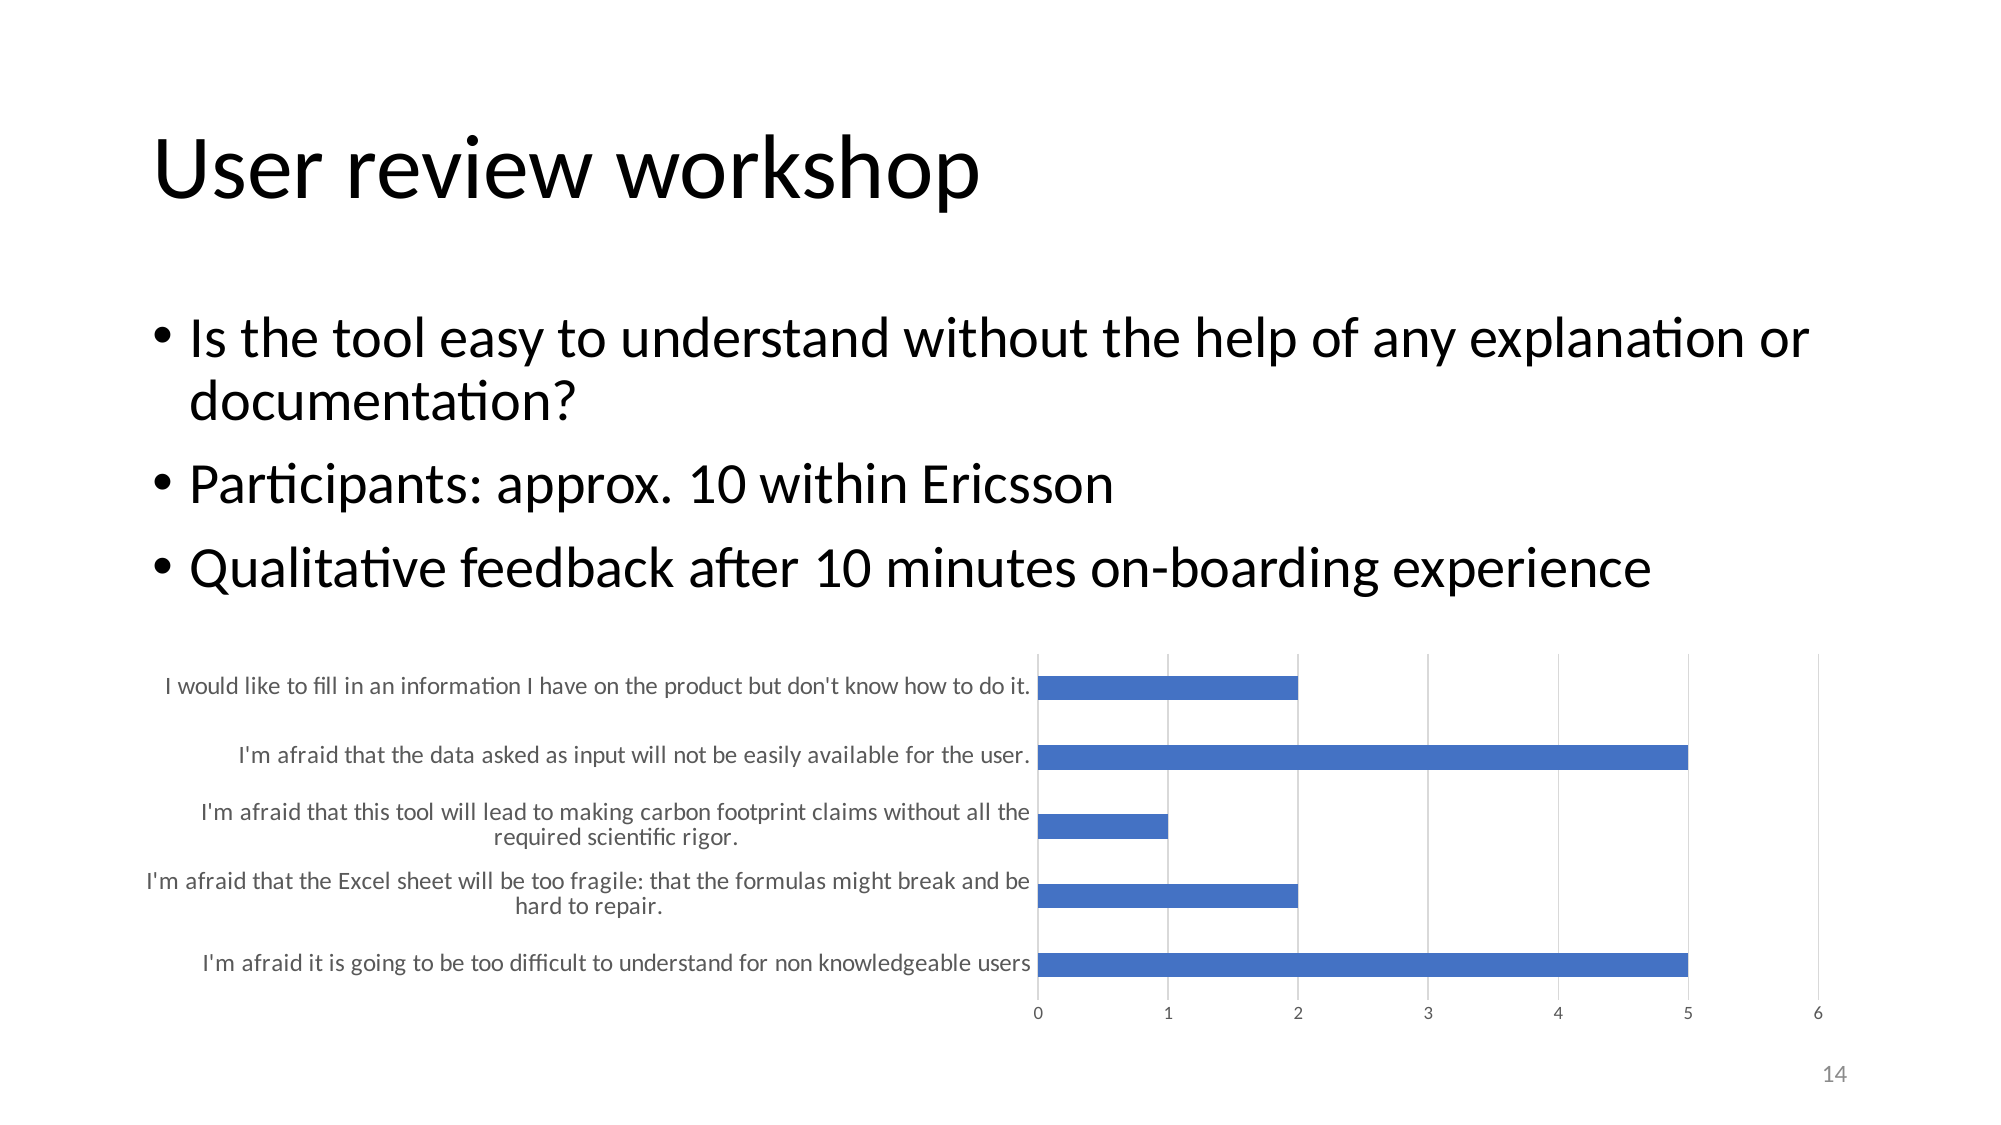

# User review workshop
Is the tool easy to understand without the help of any explanation or documentation?
Participants: approx. 10 within Ericsson
Qualitative feedback after 10 minutes on-boarding experience

### Chart

| Category |  |
|---|---|
| I'm afraid it is going to be too difficult to understand for non knowledgeable users | 5.0 |
| I'm afraid that the Excel sheet will be too fragile: that the formulas might break and be hard to repair. | 2.0 |
| I'm afraid that this tool will lead to making carbon footprint claims without all the required scientific rigor. | 1.0 |
| I'm afraid that the data asked as input will not be easily available for the user. | 5.0 |
| I would like to fill in an information I have on the product but don't know how to do it. | 2.0 |
14